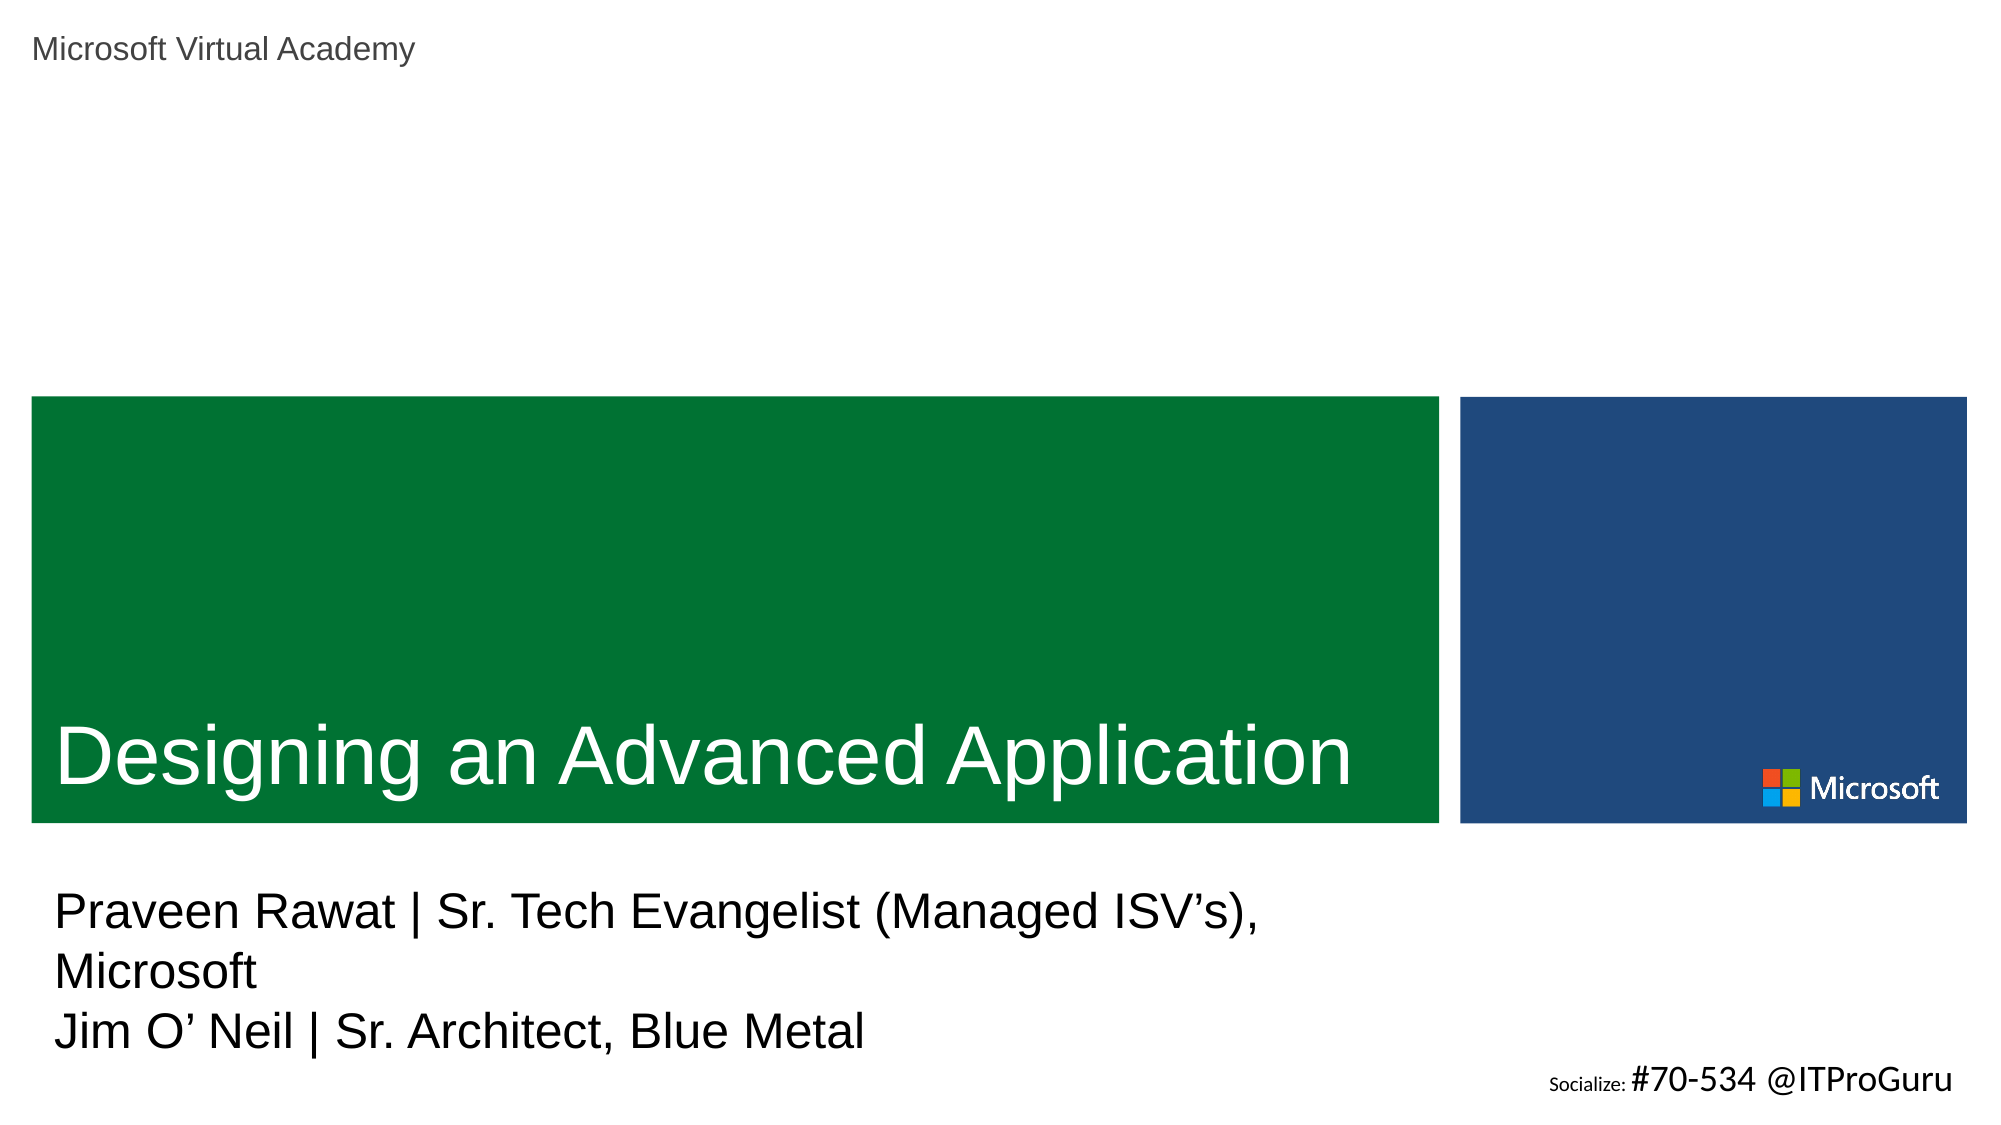

# Designing an Advanced Application
Praveen Rawat | Sr. Tech Evangelist (Managed ISV’s), Microsoft
Jim O’ Neil | Sr. Architect, Blue Metal